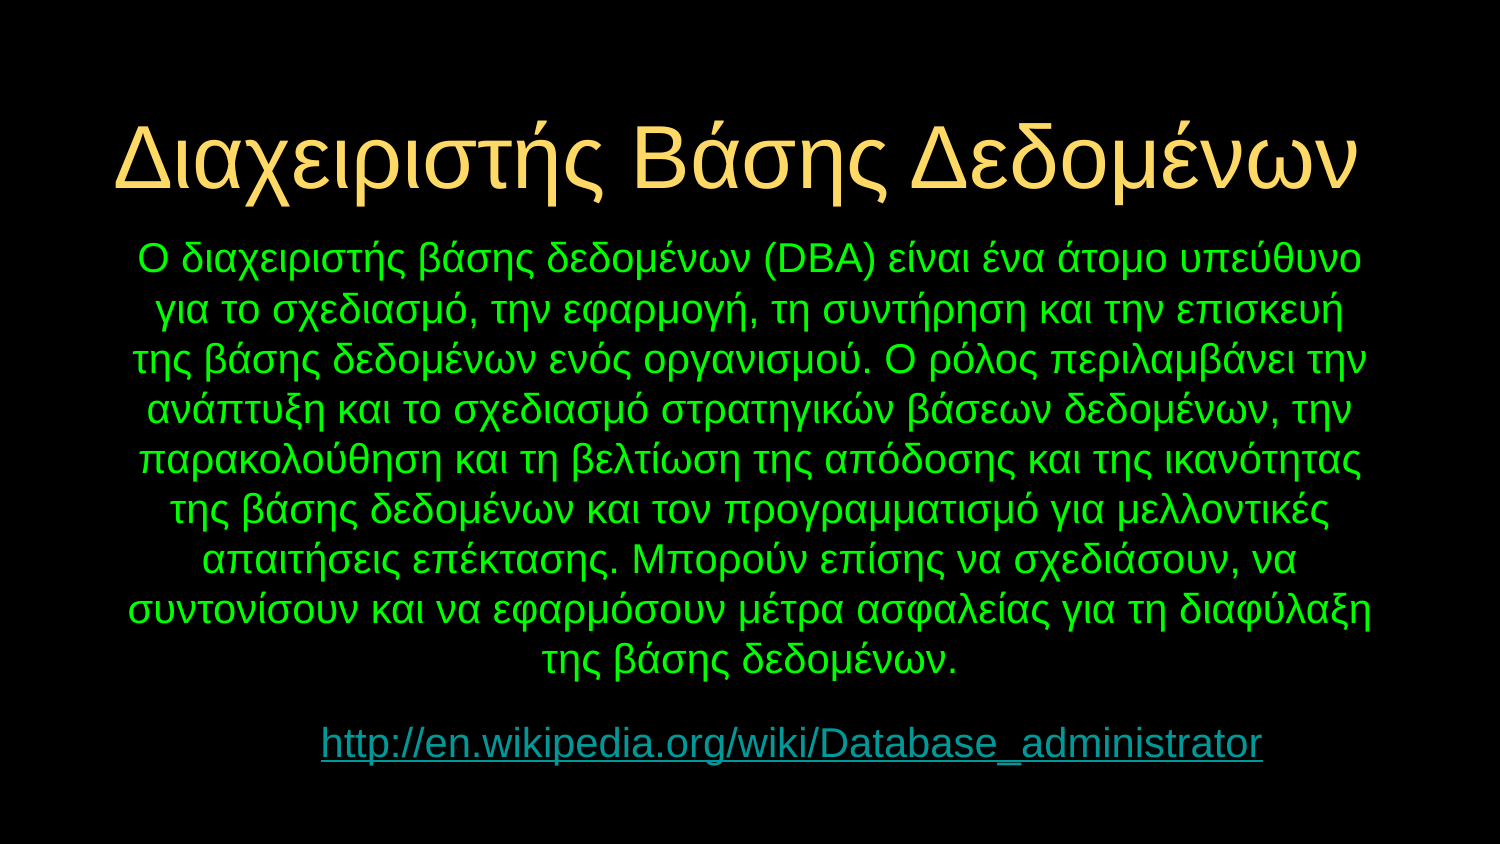

# Διαχειριστής Βάσης Δεδομένων
Ο διαχειριστής βάσης δεδομένων (DBA) είναι ένα άτομο υπεύθυνο για το σχεδιασμό, την εφαρμογή, τη συντήρηση και την επισκευή της βάσης δεδομένων ενός οργανισμού. Ο ρόλος περιλαμβάνει την ανάπτυξη και το σχεδιασμό στρατηγικών βάσεων δεδομένων, την παρακολούθηση και τη βελτίωση της απόδοσης και της ικανότητας της βάσης δεδομένων και τον προγραμματισμό για μελλοντικές απαιτήσεις επέκτασης. Μπορούν επίσης να σχεδιάσουν, να συντονίσουν και να εφαρμόσουν μέτρα ασφαλείας για τη διαφύλαξη της βάσης δεδομένων.
http://en.wikipedia.org/wiki/Database_administrator